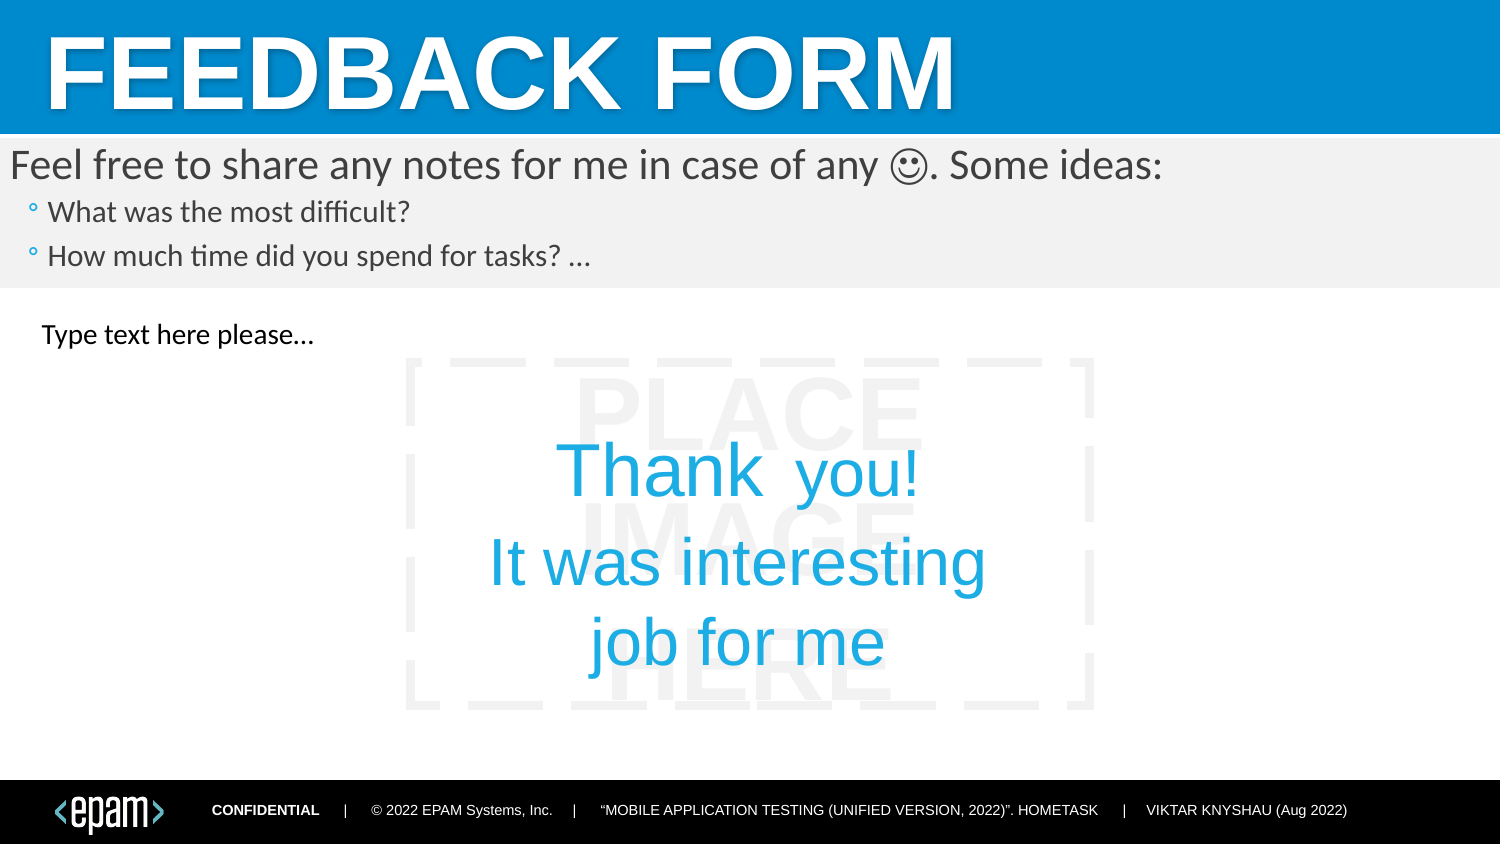

FEEDBACK FORM
Feel free to share any notes for me in case of any ☺. Some ideas:
What was the most difficult?
How much time did you spend for tasks? …
Type text here please…
Thank you!
It was interesting job for me